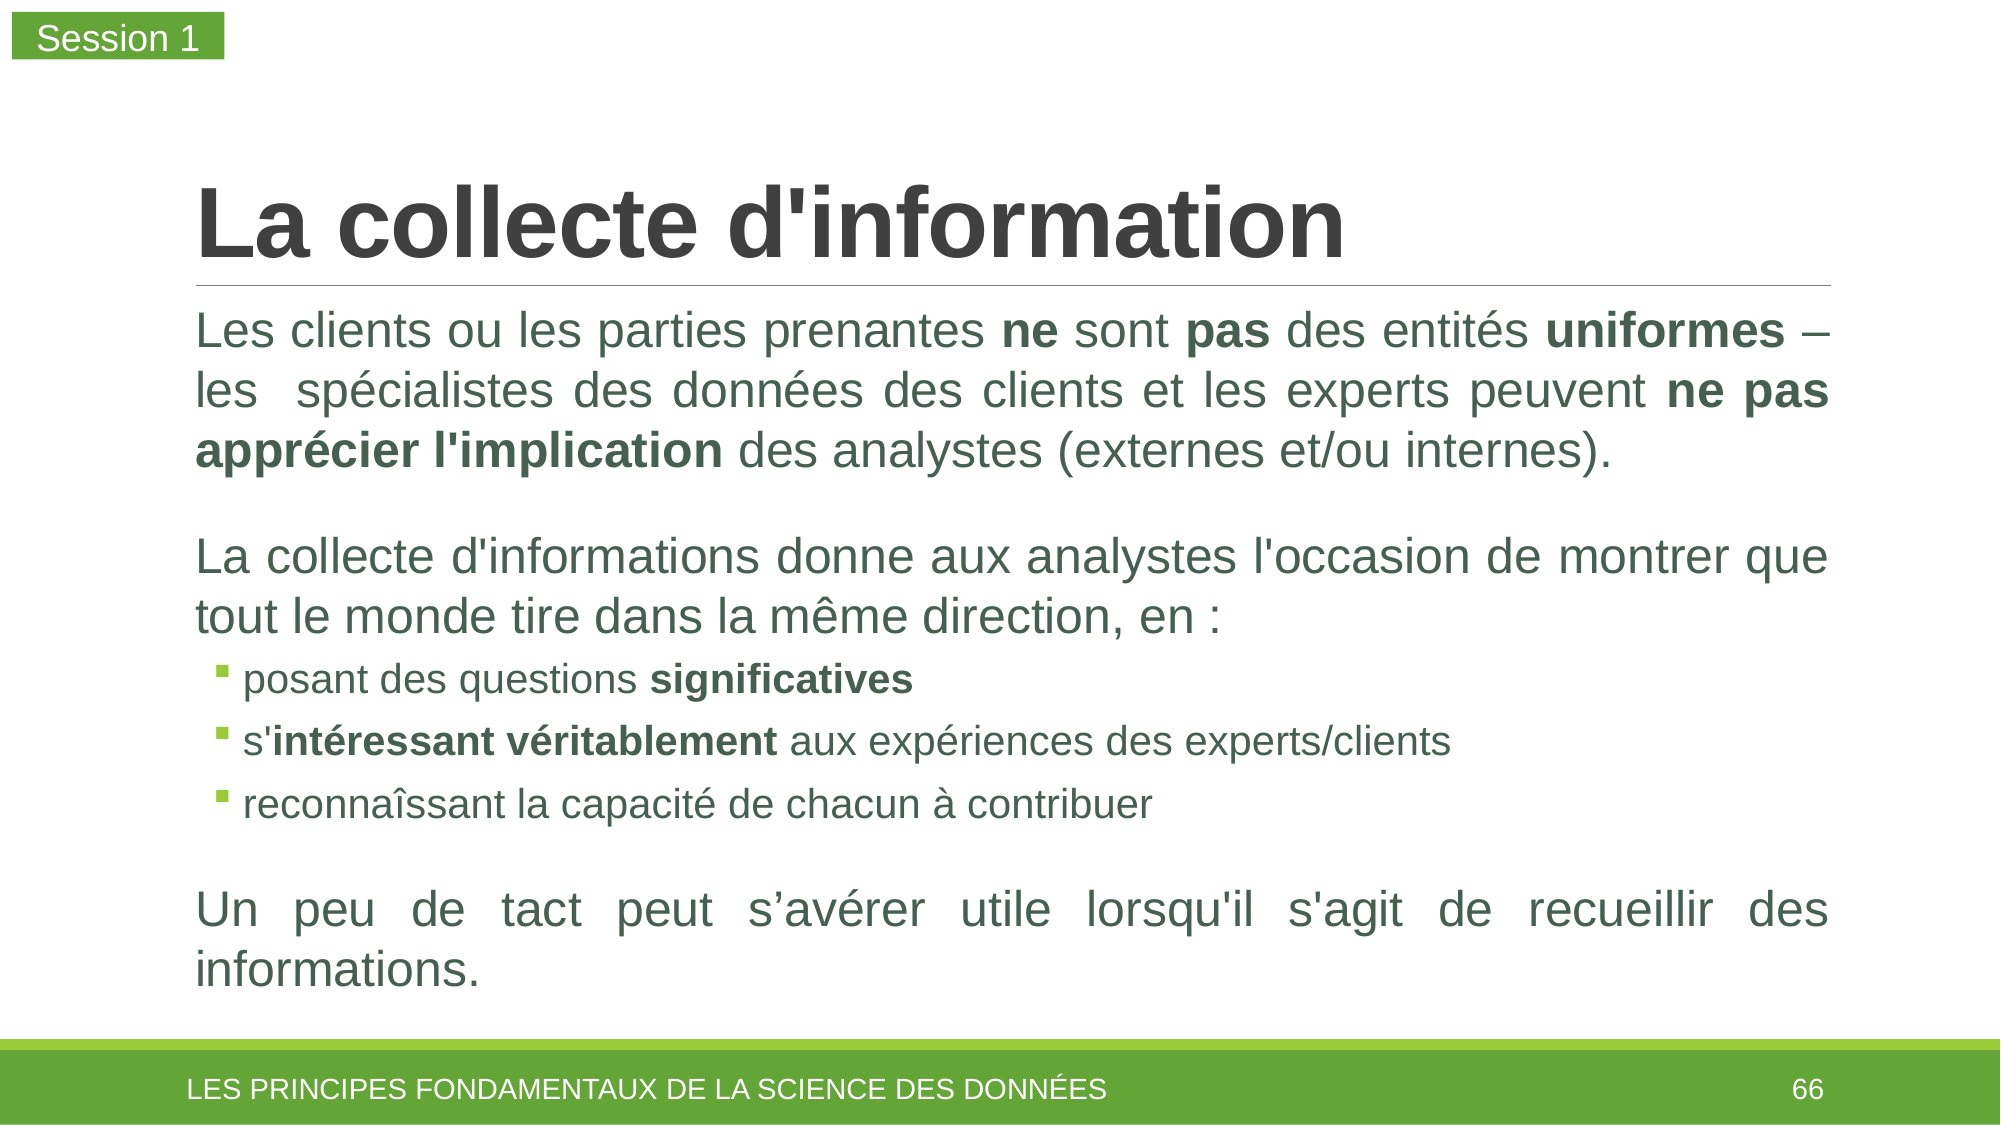

Session 1
# La collecte d'information
Les clients ou les parties prenantes ne sont pas des entités uniformes – les  spécialistes des données des clients et les experts peuvent ne pas apprécier l'implication des analystes (externes et/ou internes).
La collecte d'informations donne aux analystes l'occasion de montrer que tout le monde tire dans la même direction, en :
posant des questions significatives
s'intéressant véritablement aux expériences des experts/clients
reconnaîssant la capacité de chacun à contribuer
Un peu de tact peut s’avérer utile lorsqu'il s'agit de recueillir des informations.
LES PRINCIPES FONDAMENTAUX DE LA SCIENCE DES DONNÉES
66